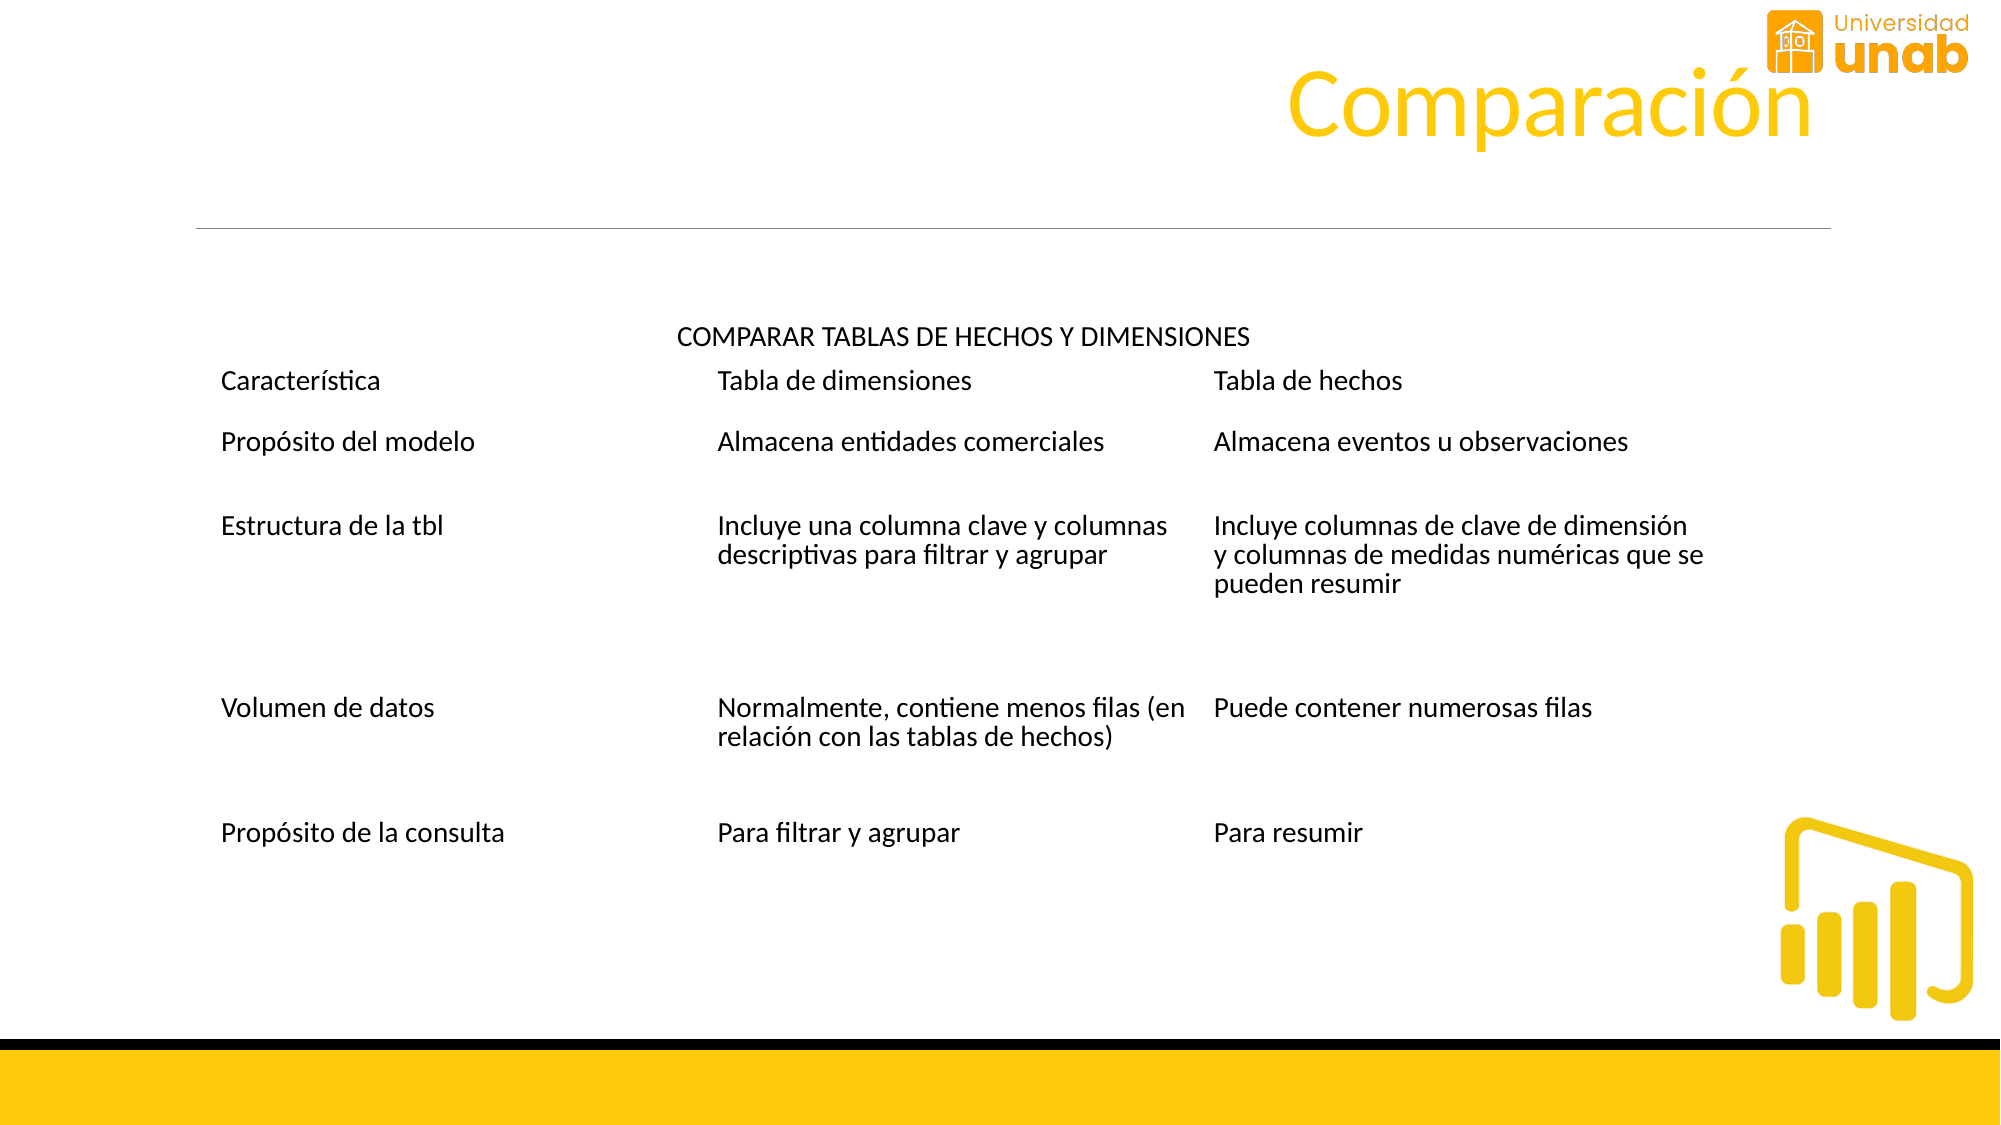

# Comparación
| COMPARAR TABLAS DE HECHOS Y DIMENSIONES |  |  |
| --- | --- | --- |
| Característica | Tabla de dimensiones | Tabla de hechos |
| Propósito del modelo | Almacena entidades comerciales | Almacena eventos u observaciones |
| Estructura de la tbl | Incluye una columna clave y columnas descriptivas para filtrar y agrupar | Incluye columnas de clave de dimensión y columnas de medidas numéricas que se pueden resumir |
| Volumen de datos | Normalmente, contiene menos filas (en relación con las tablas de hechos) | Puede contener numerosas filas |
| Propósito de la consulta | Para filtrar y agrupar | Para resumir |